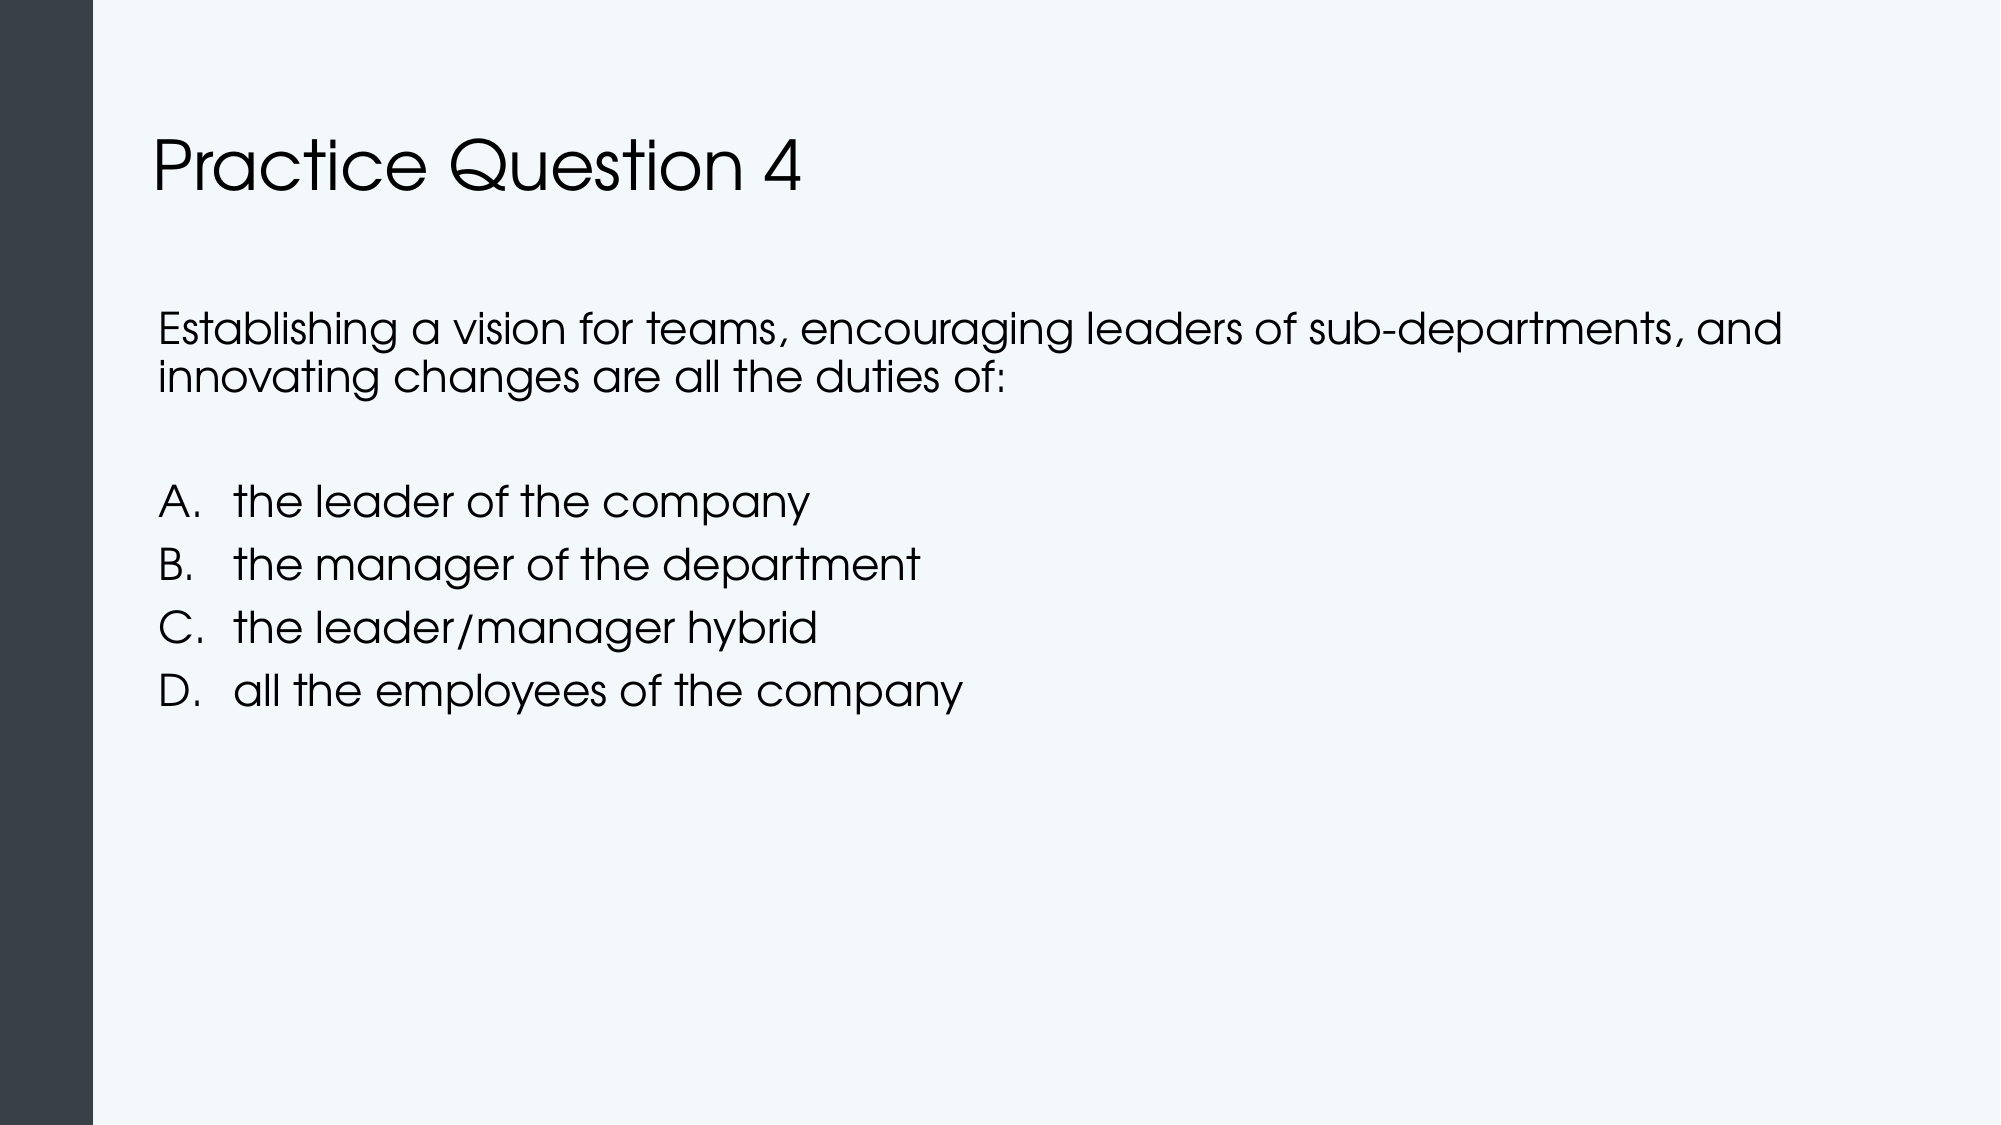

# Practice Question 4
Establishing a vision for teams, encouraging leaders of sub-departments, and innovating changes are all the duties of:

the leader of the company
the manager of the department
the leader/manager hybrid
all the employees of the company